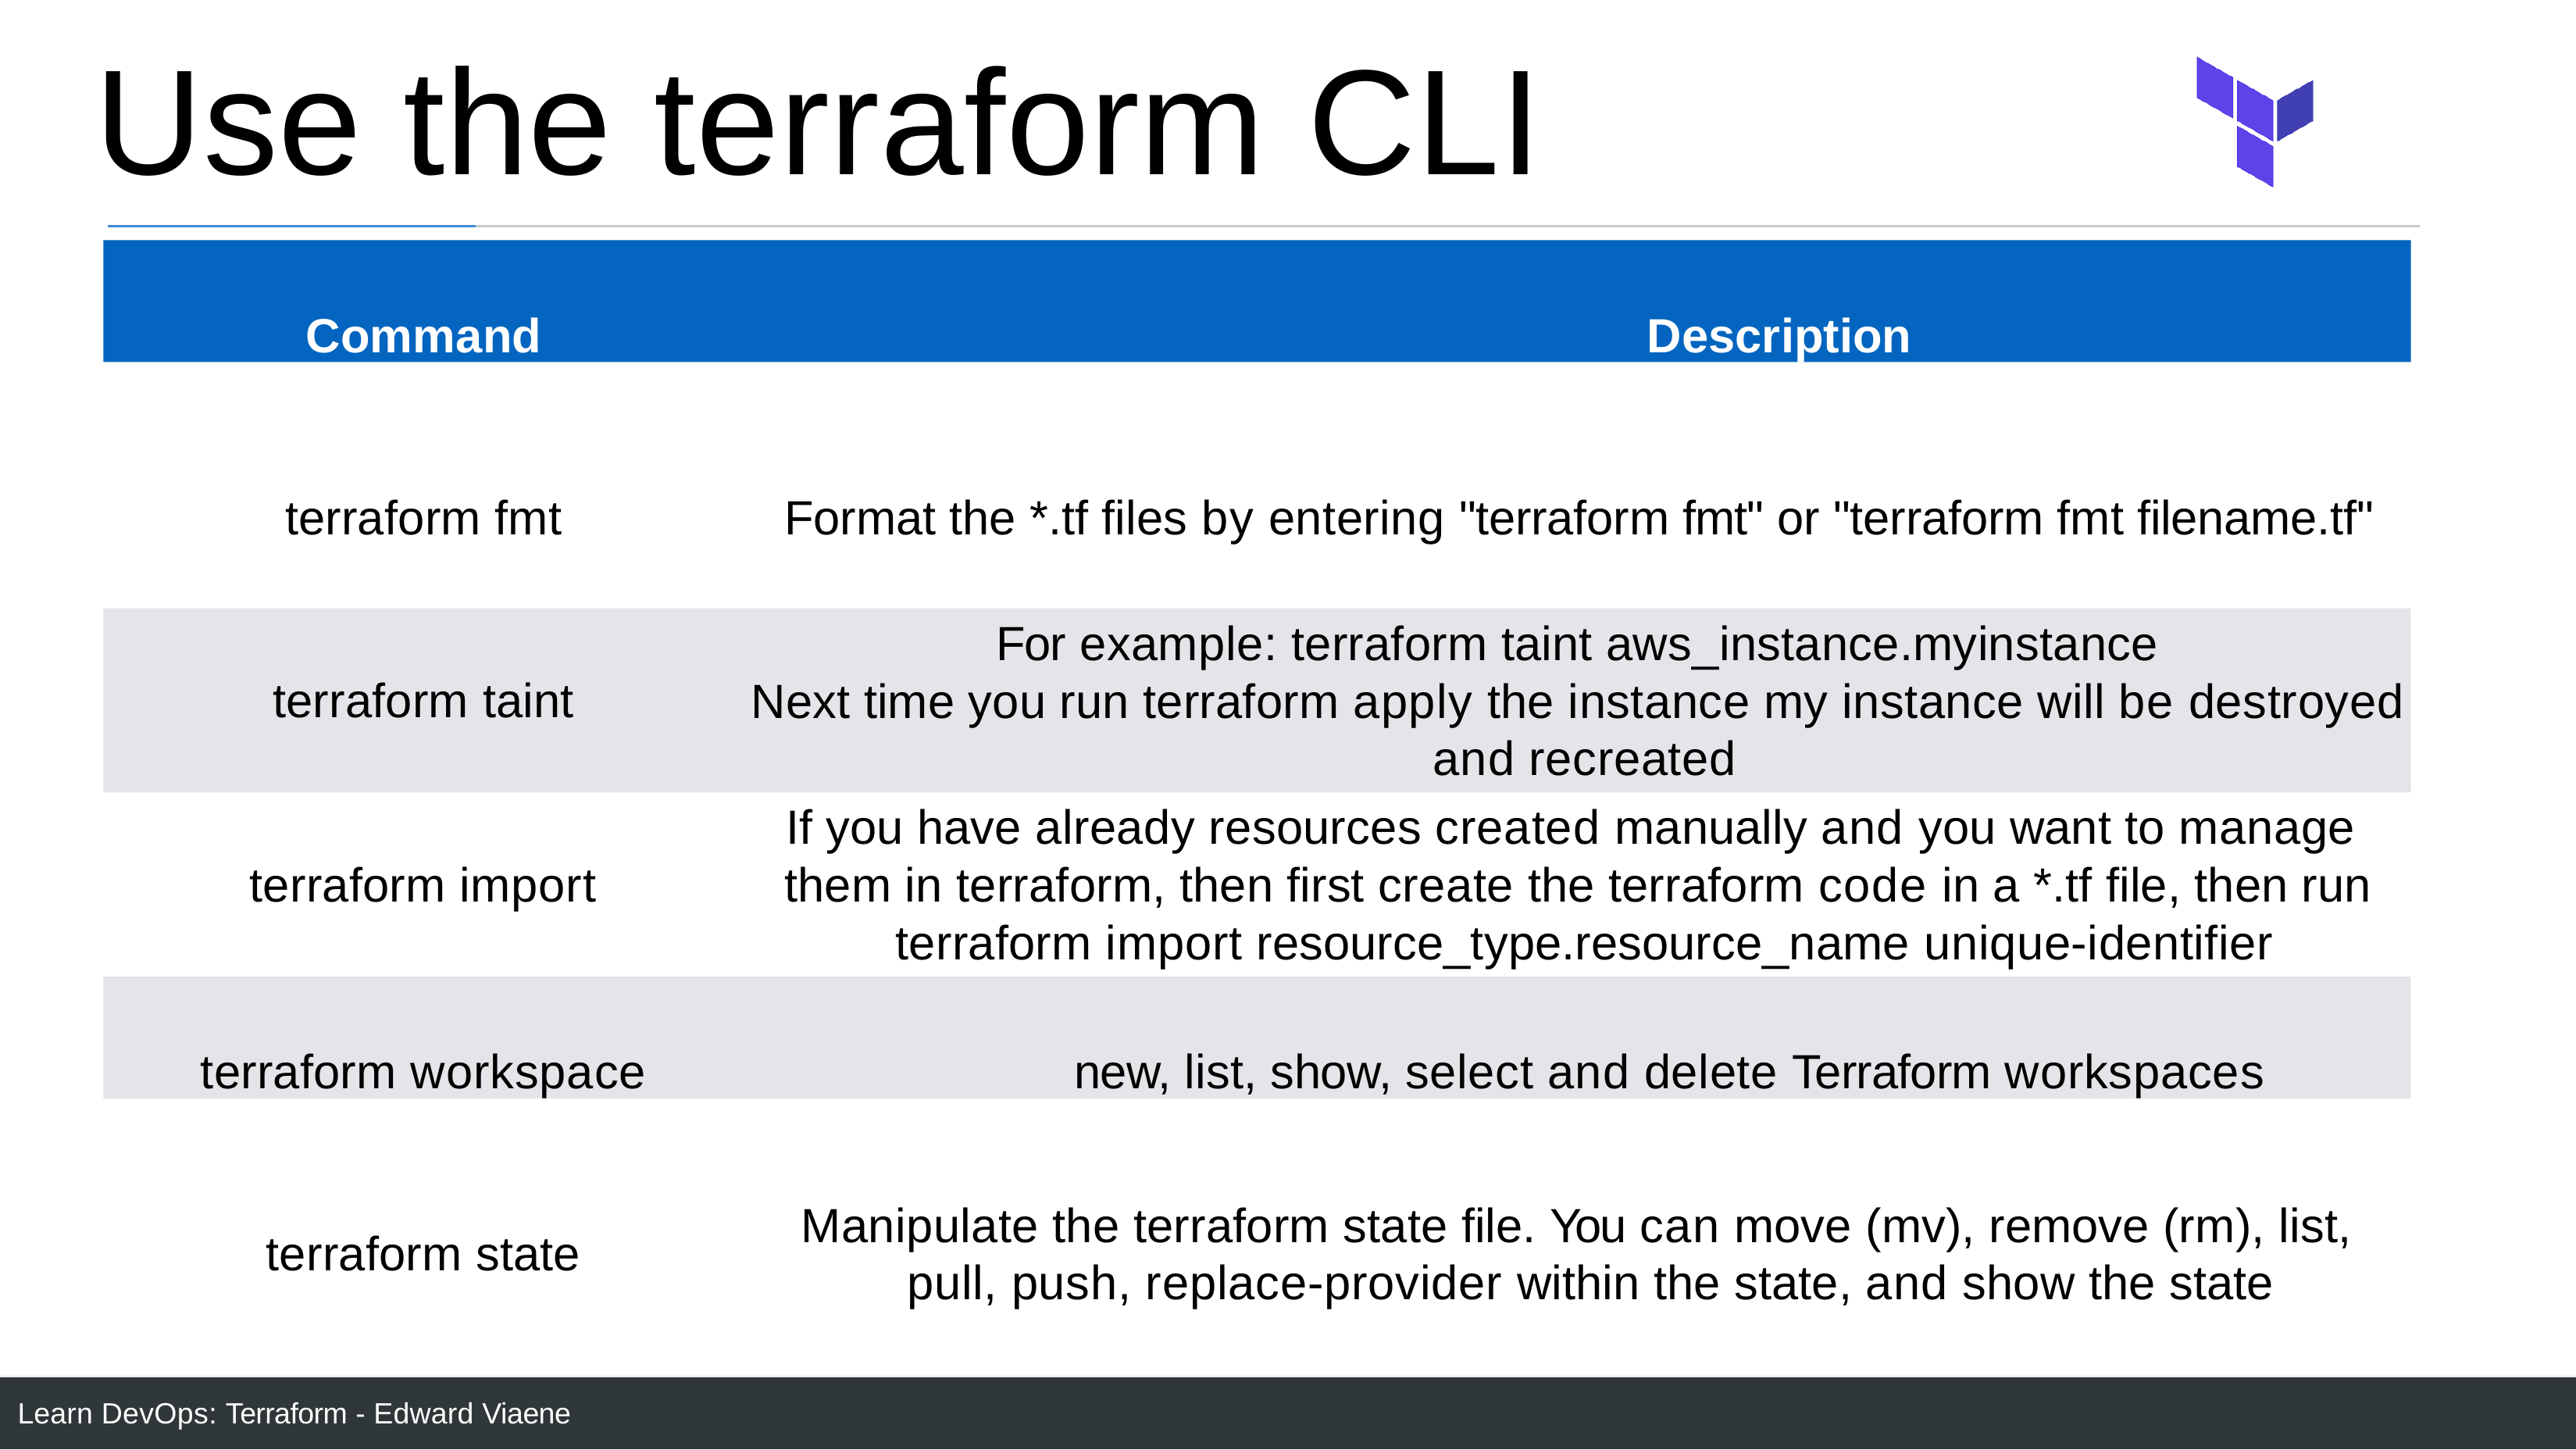

# Use the terraform CLI

Command	Description
terraform fmt	Format the *.tf files by entering "terraform fmt" or "terraform fmt filename.tf"

For example: terraform taint aws_instance.myinstance
Next time you run terraform apply the instance my instance will be destroyed  and recreated
terraform taint
If you have already resources created manually and you want to manage  them in terraform, then first create the terraform code in a *.tf file, then run  terraform import resource_type.resource_name unique-identifier
terraform import

terraform workspace	new, list, show, select and delete Terraform workspaces
Manipulate the terraform state file. You can move (mv), remove (rm), list,  pull, push, replace-provider within the state, and show the state
terraform state
Learn DevOps: Terraform - Edward Viaene